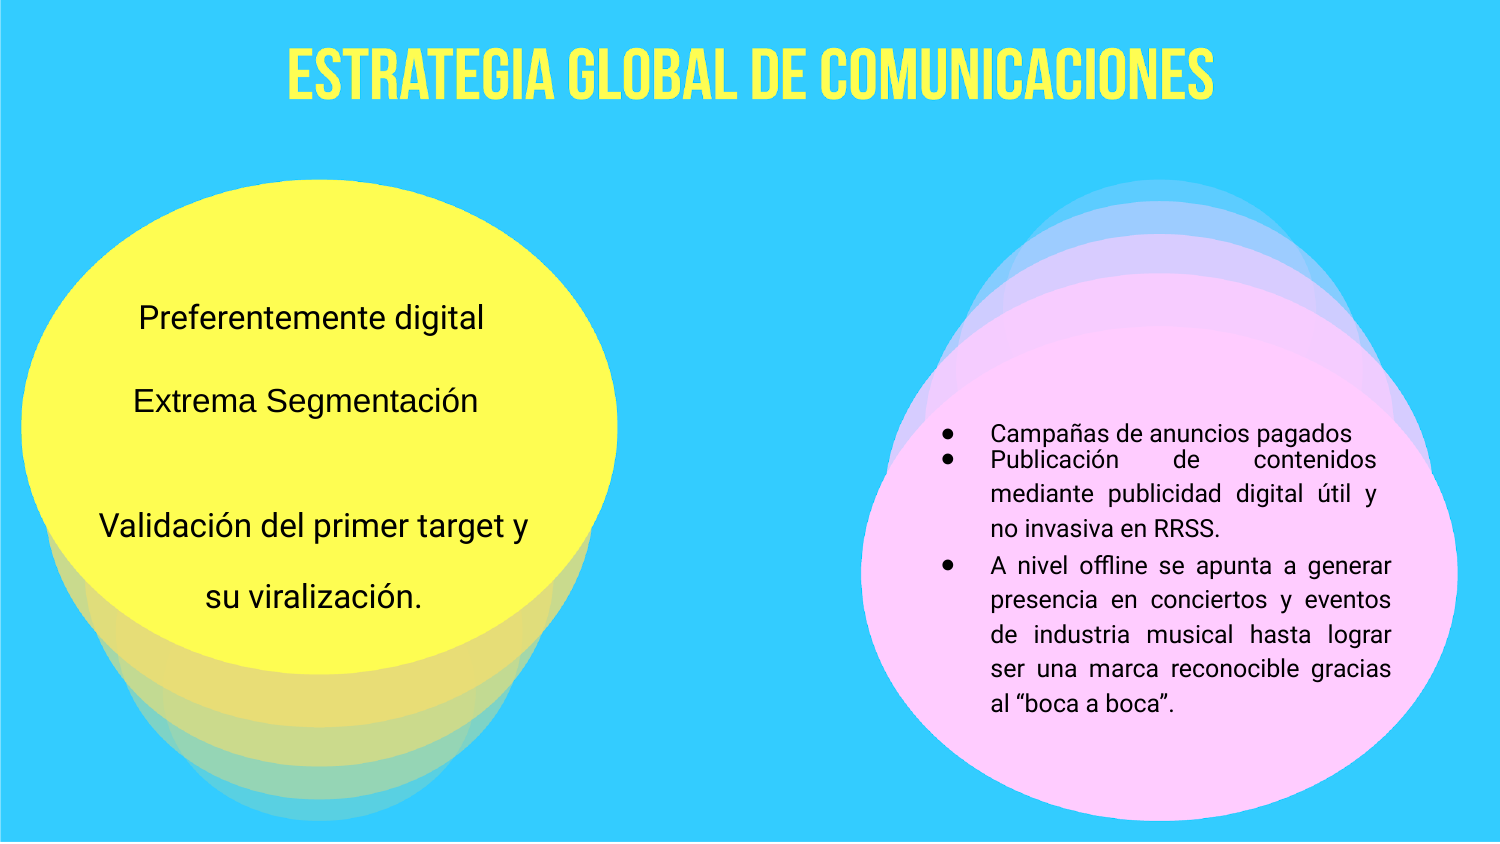

Las personas que participen de la realización de los contenidos estarán involucradas en la difusión y expansión de éste a través de redes sociales.
Preferentemente digital
Extrema Segmentación
Campañas de anuncios pagados
Publicación de contenidos mediante publicidad digital útil y no invasiva en RRSS.
Validación del primer target y su viralización.

A nivel offline se apunta a generar presencia en conciertos y eventos de industria musical hasta lograr ser una marca reconocible gracias al “boca a boca”.